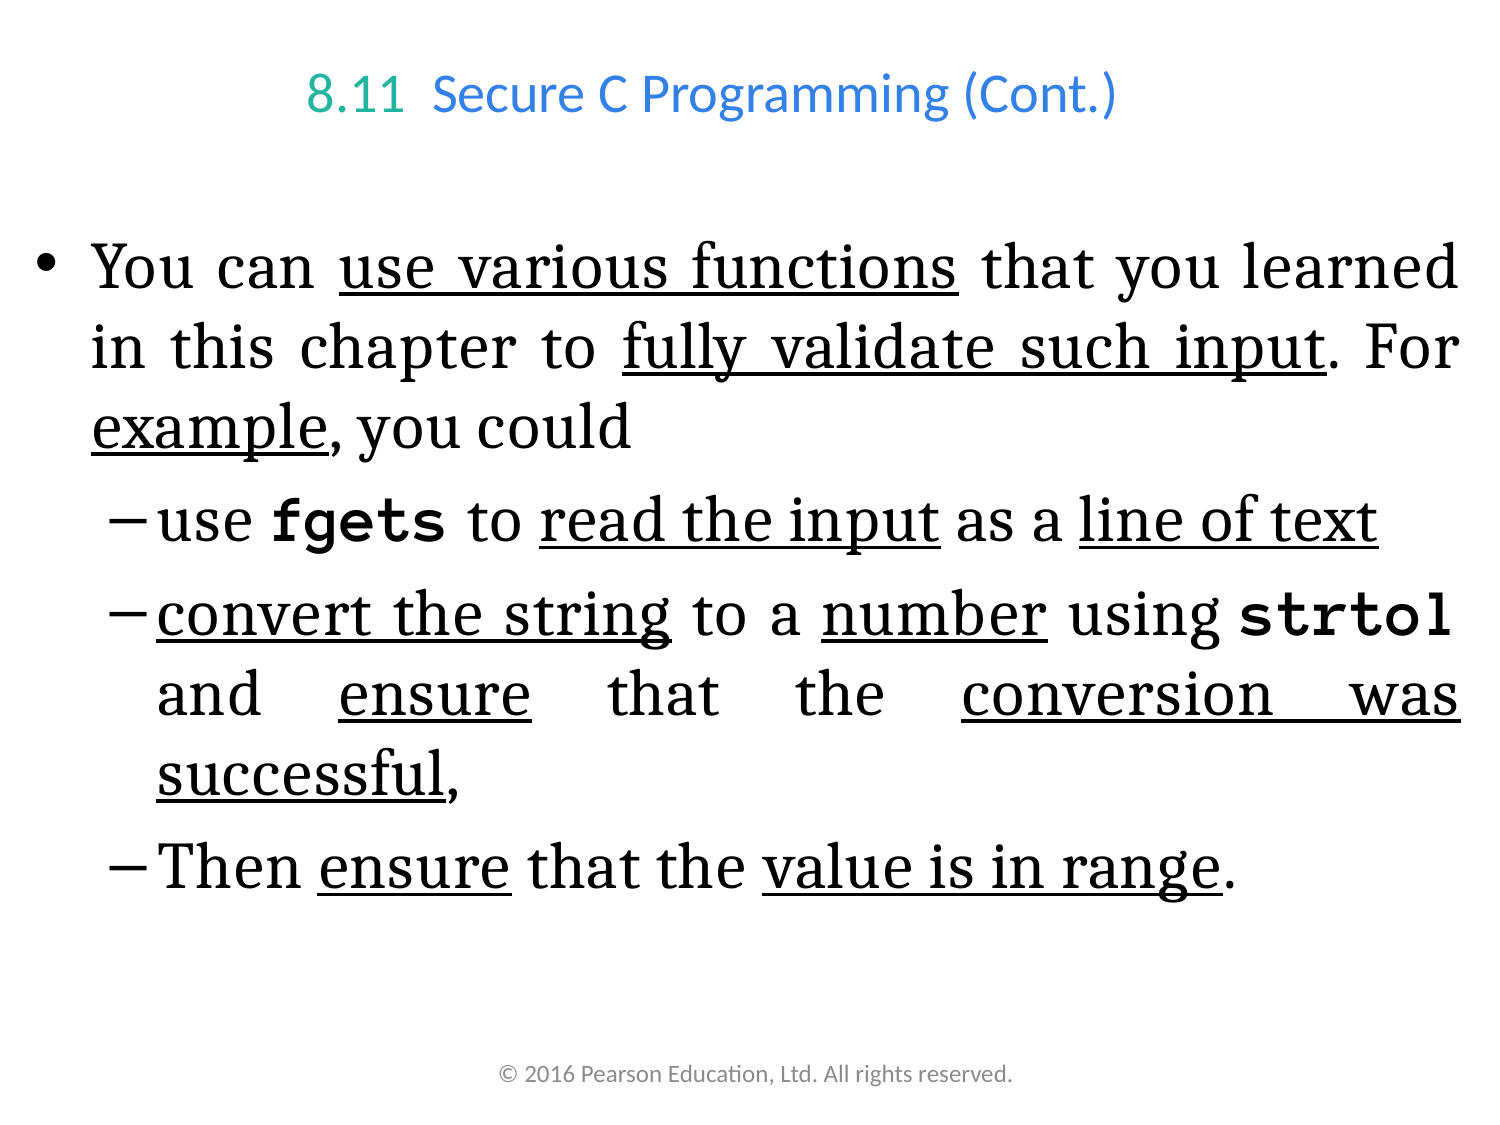

# 8.11  Secure C Programming (Cont.)
You can use various functions that you learned in this chapter to fully validate such input. For example, you could
use fgets to read the input as a line of text
convert the string to a number using strtol and ensure that the conversion was successful,
Then ensure that the value is in range.
© 2016 Pearson Education, Ltd. All rights reserved.